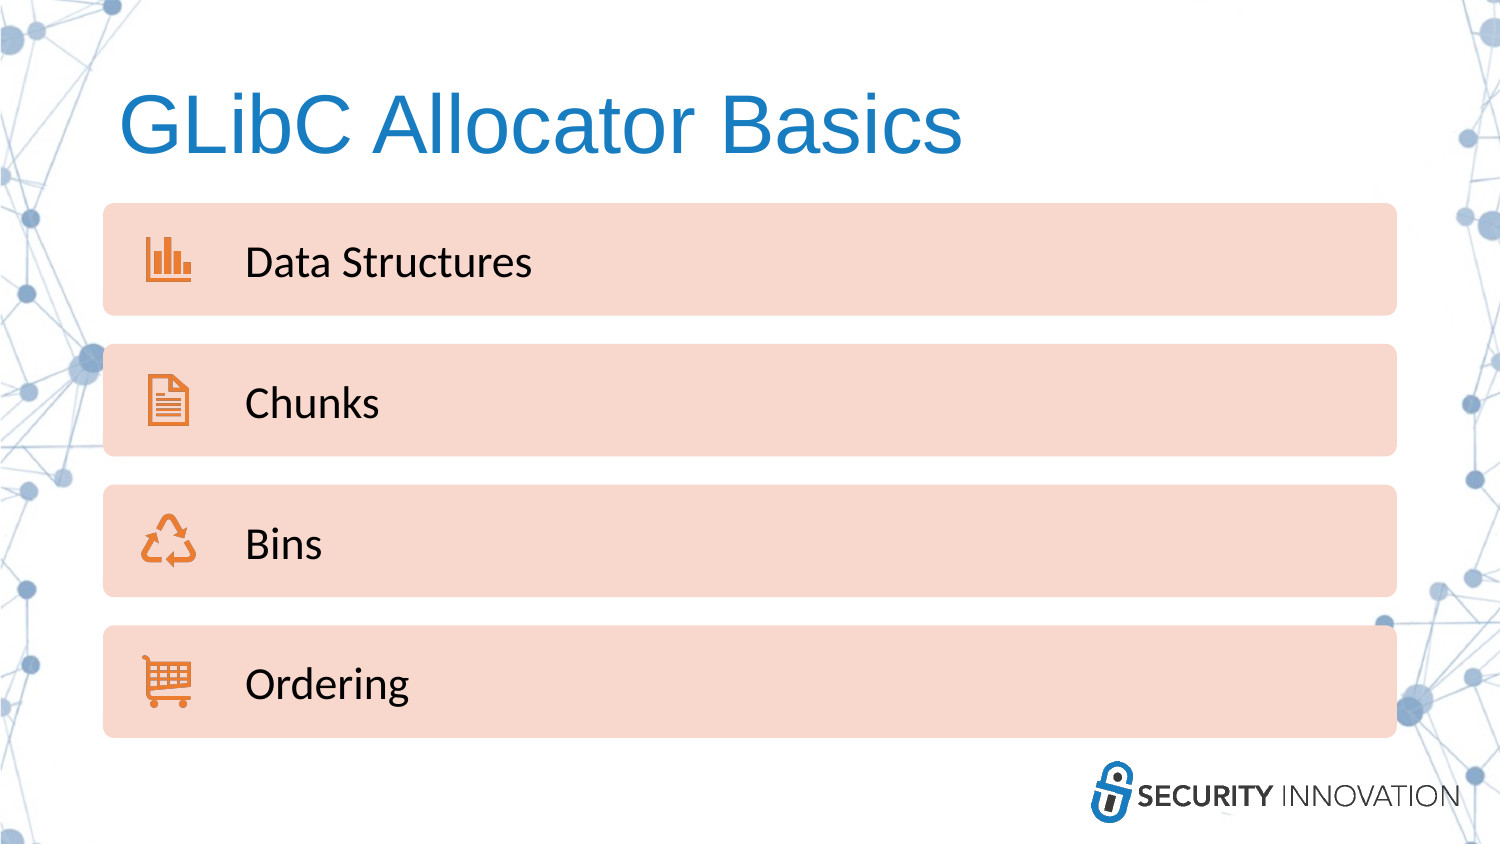

# GLibC Allocator Basics
Data Structures
Chunks
Bins
Ordering